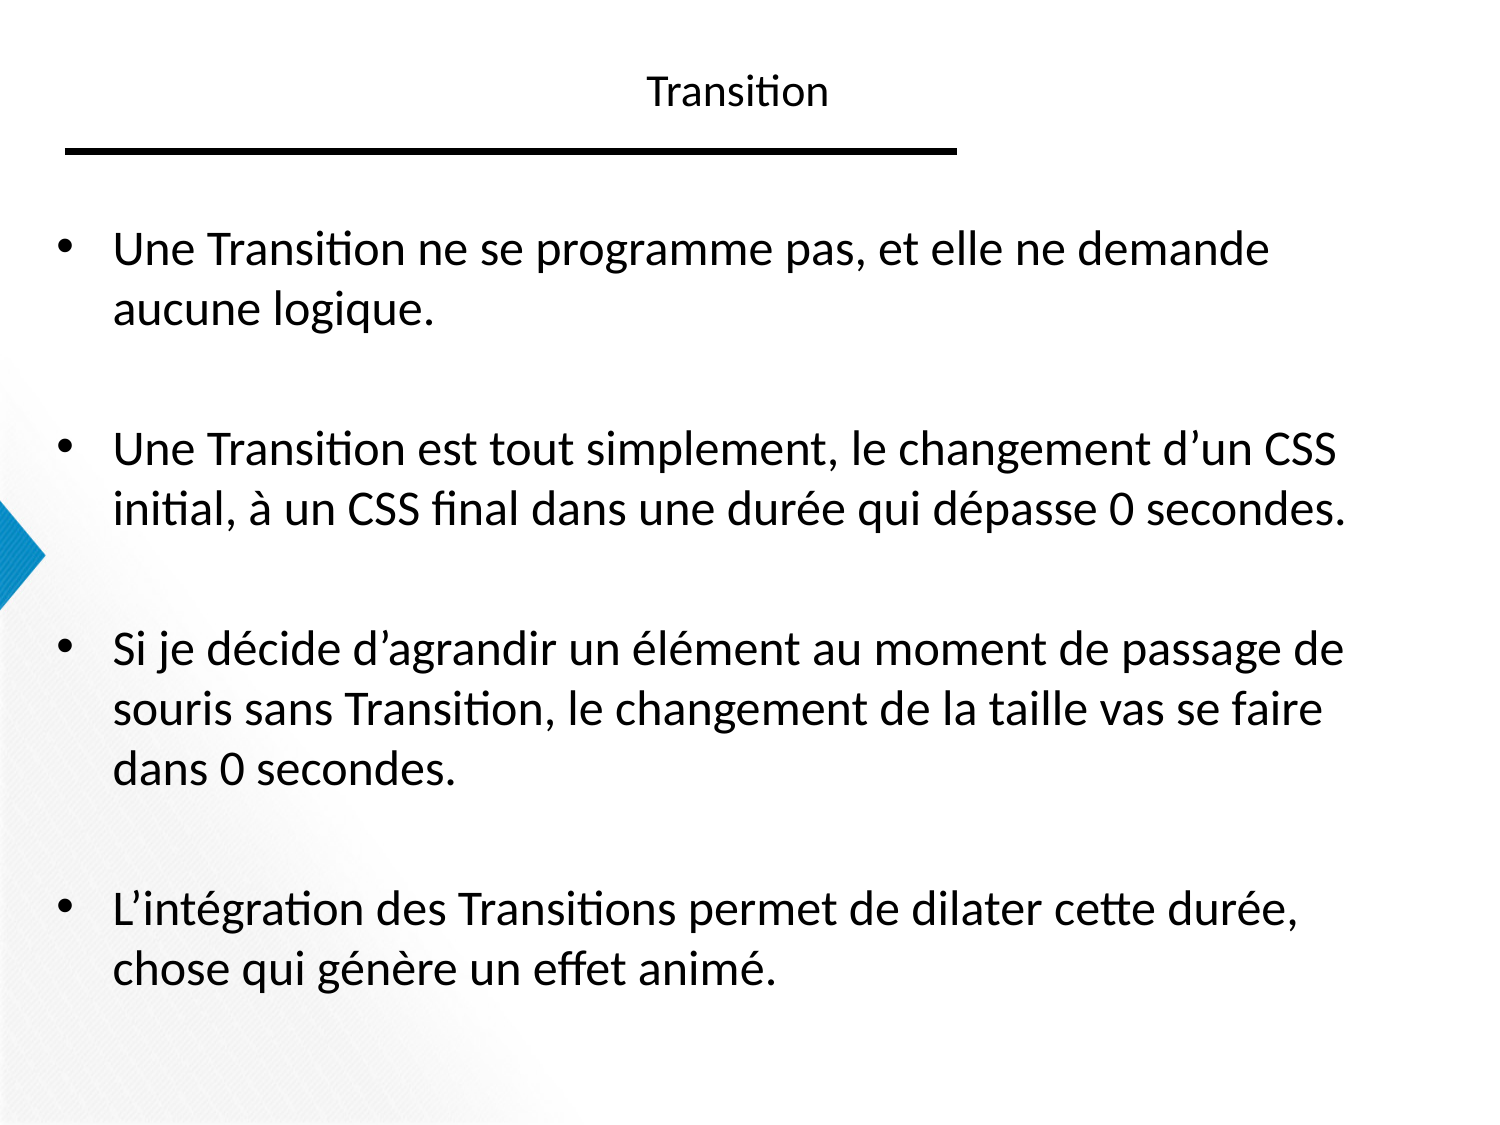

# Transition
Une Transition ne se programme pas, et elle ne demande aucune logique.

Une Transition est tout simplement, le changement d’un CSS initial, à un CSS final dans une durée qui dépasse 0 secondes.

Si je décide d’agrandir un élément au moment de passage de souris sans Transition, le changement de la taille vas se faire dans 0 secondes.

L’intégration des Transitions permet de dilater cette durée, chose qui génère un effet animé.